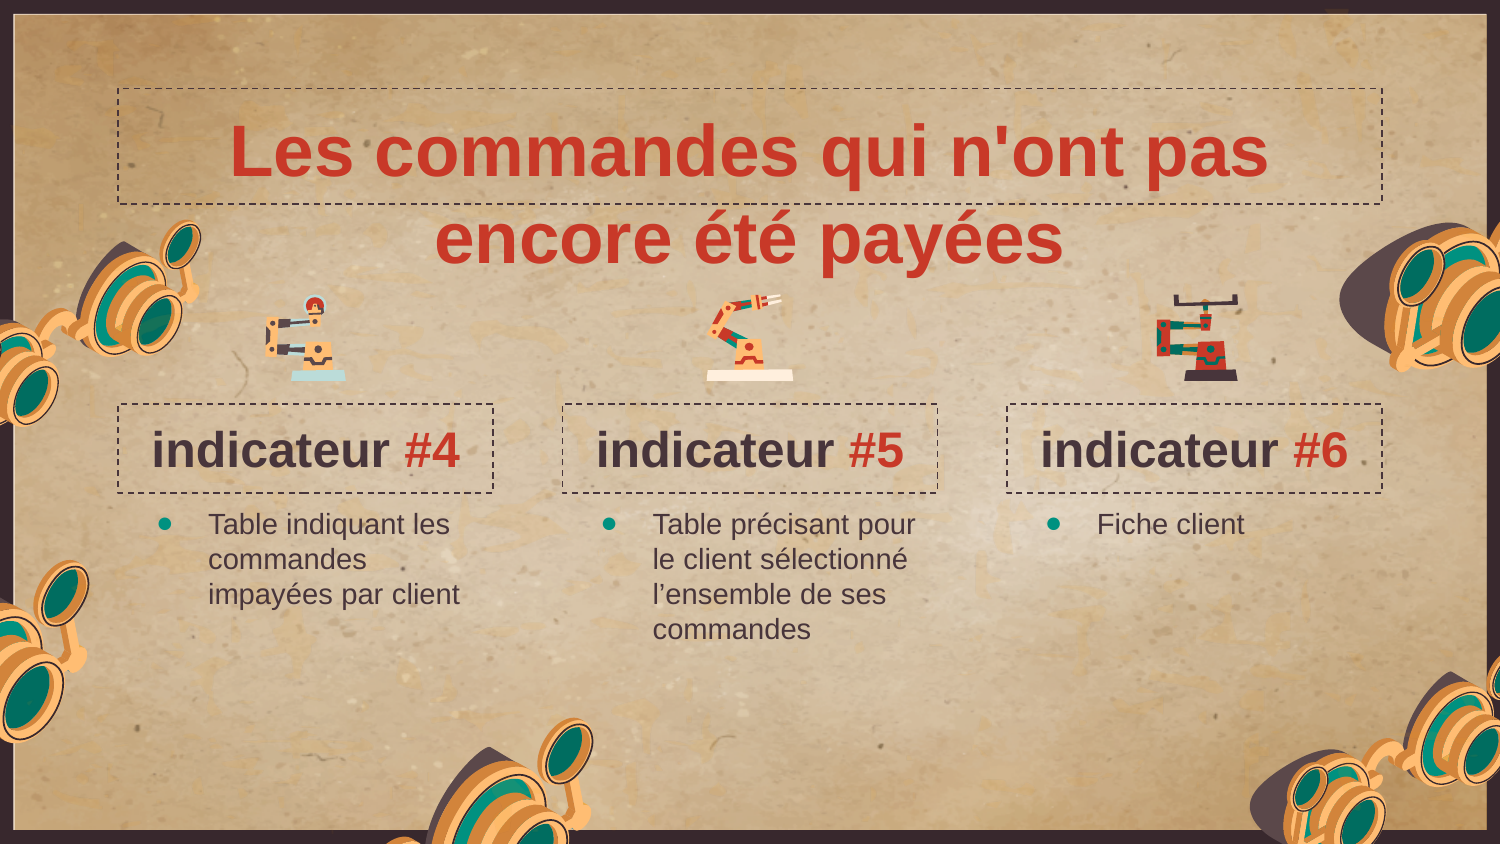

Les commandes qui n'ont pas encore été payées

# indicateur #4
indicateur #6
indicateur #5
Table indiquant les commandes impayées par client
Table précisant pour le client sélectionné l’ensemble de ses commandes
Fiche client